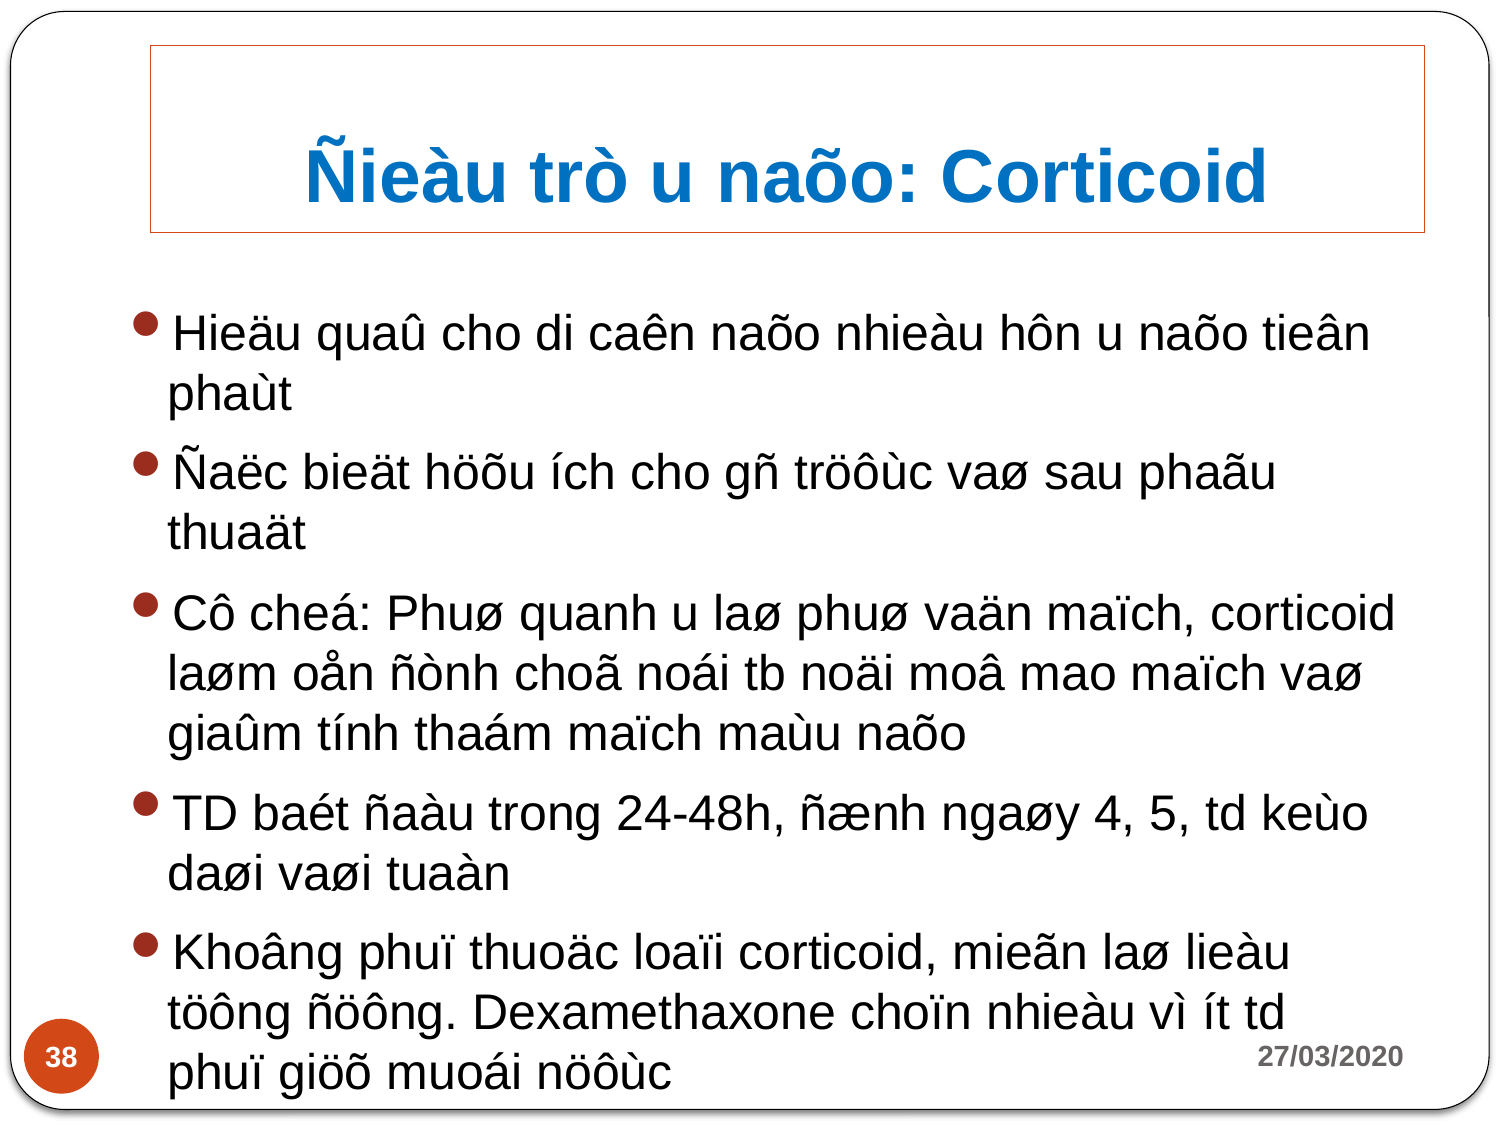

# Ñieàu trò u naõo: Corticoid

Hieäu quaû cho di caên naõo nhieàu hôn u naõo tieân phaùt
Ñaëc bieät höõu ích cho gñ tröôùc vaø sau phaãu thuaät
Cô cheá: Phuø quanh u laø phuø vaän maïch, corticoid laøm oån ñònh choã noái tb noäi moâ mao maïch vaø giaûm tính thaám maïch maùu naõo
TD baét ñaàu trong 24-48h, ñænh ngaøy 4, 5, td keùo daøi vaøi tuaàn
Khoâng phuï thuoäc loaïi corticoid, mieãn laø lieàu töông ñöông. Dexamethaxone choïn nhieàu vì ít td phuï giöõ muoái nöôùc
27/03/2020
38